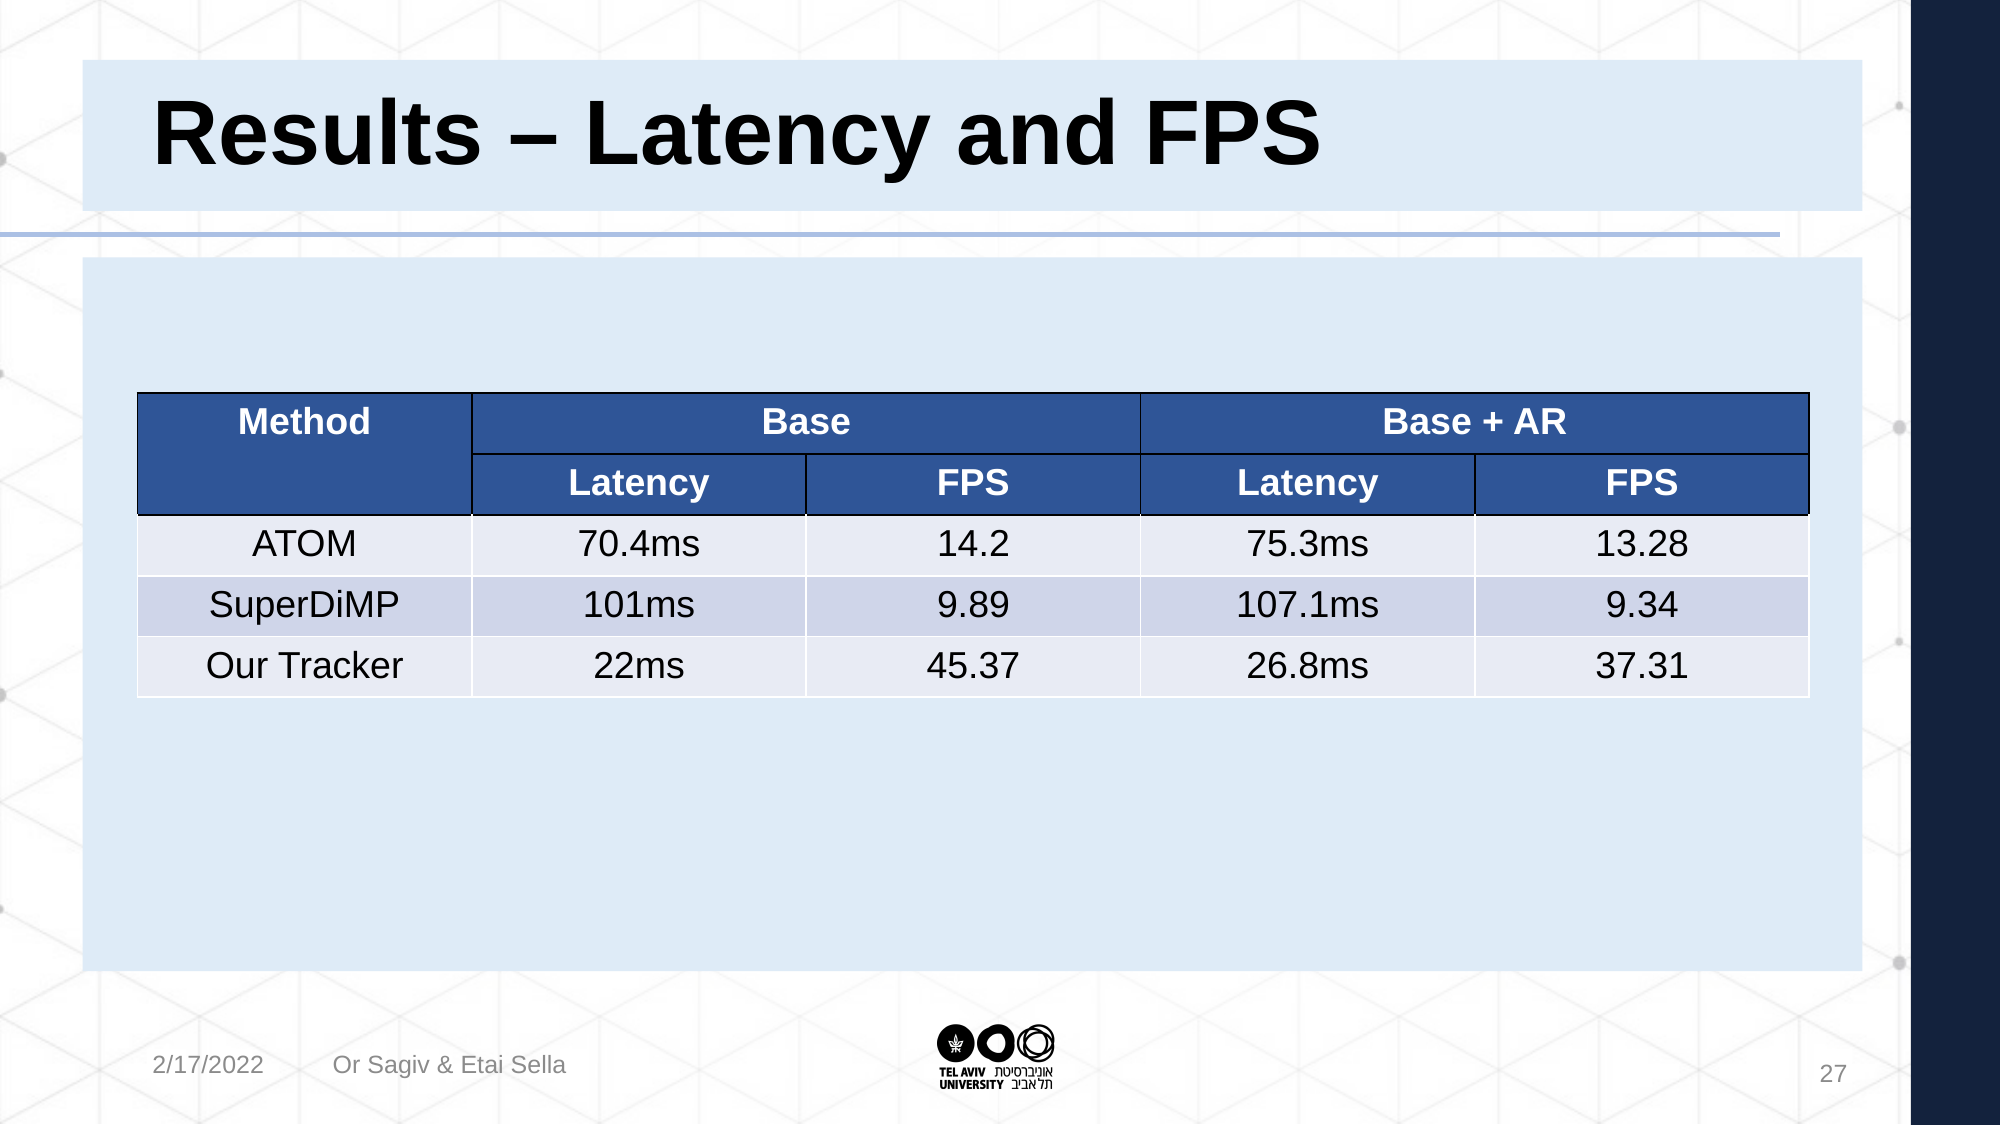

# Results – Latency and FPS
| Method | Base |  | Base + AR |  |
| --- | --- | --- | --- | --- |
|  | Latency | FPS | Latency | FPS |
| ATOM | 70.4ms | 14.2 | 75.3ms | 13.28 |
| SuperDiMP | 101ms | 9.89 | 107.1ms | 9.34 |
| Our Tracker | 22ms | 45.37 | 26.8ms | 37.31 |
2/17/2022
Or Sagiv & Etai Sella
27